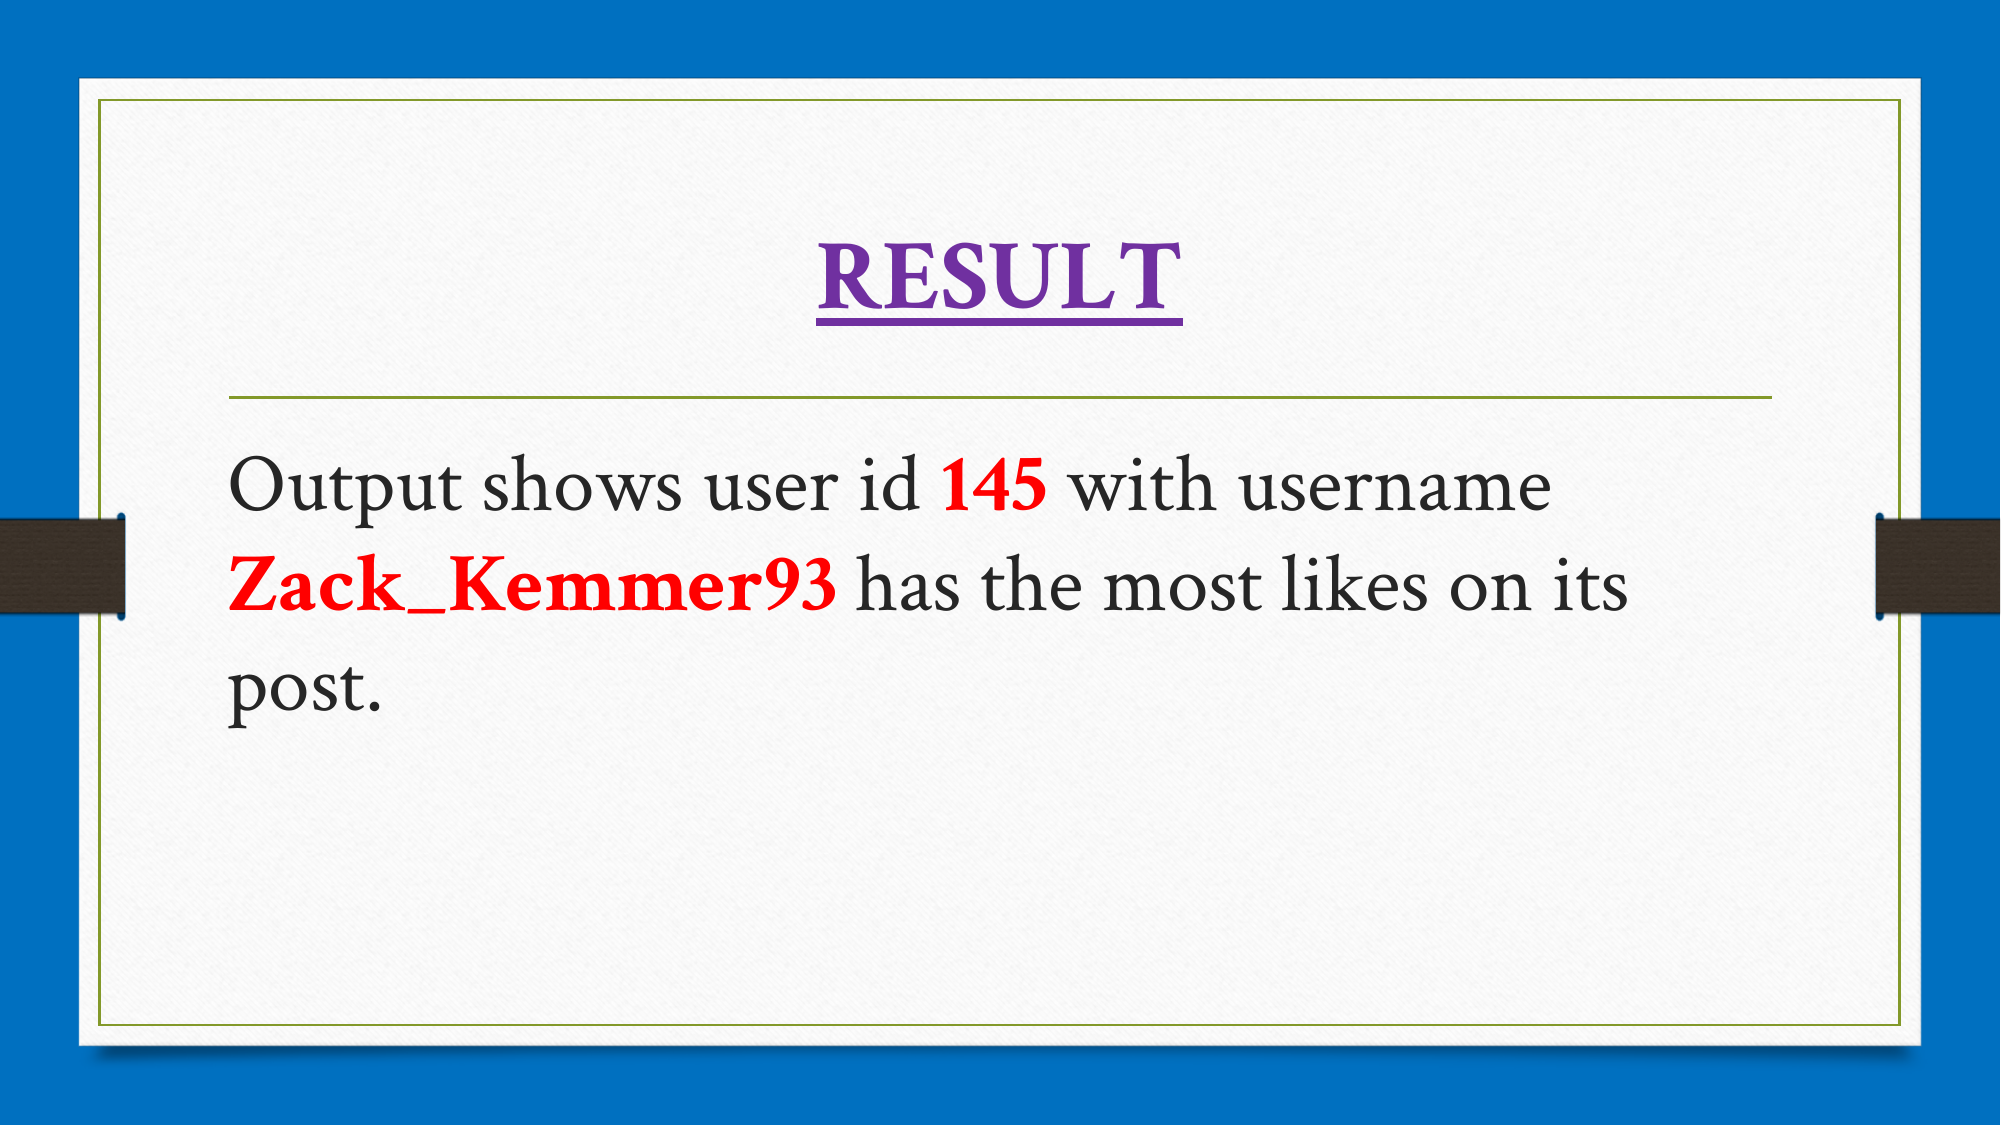

# RESULT
Output shows user id 145 with username Zack_Kemmer93 has the most likes on its post.